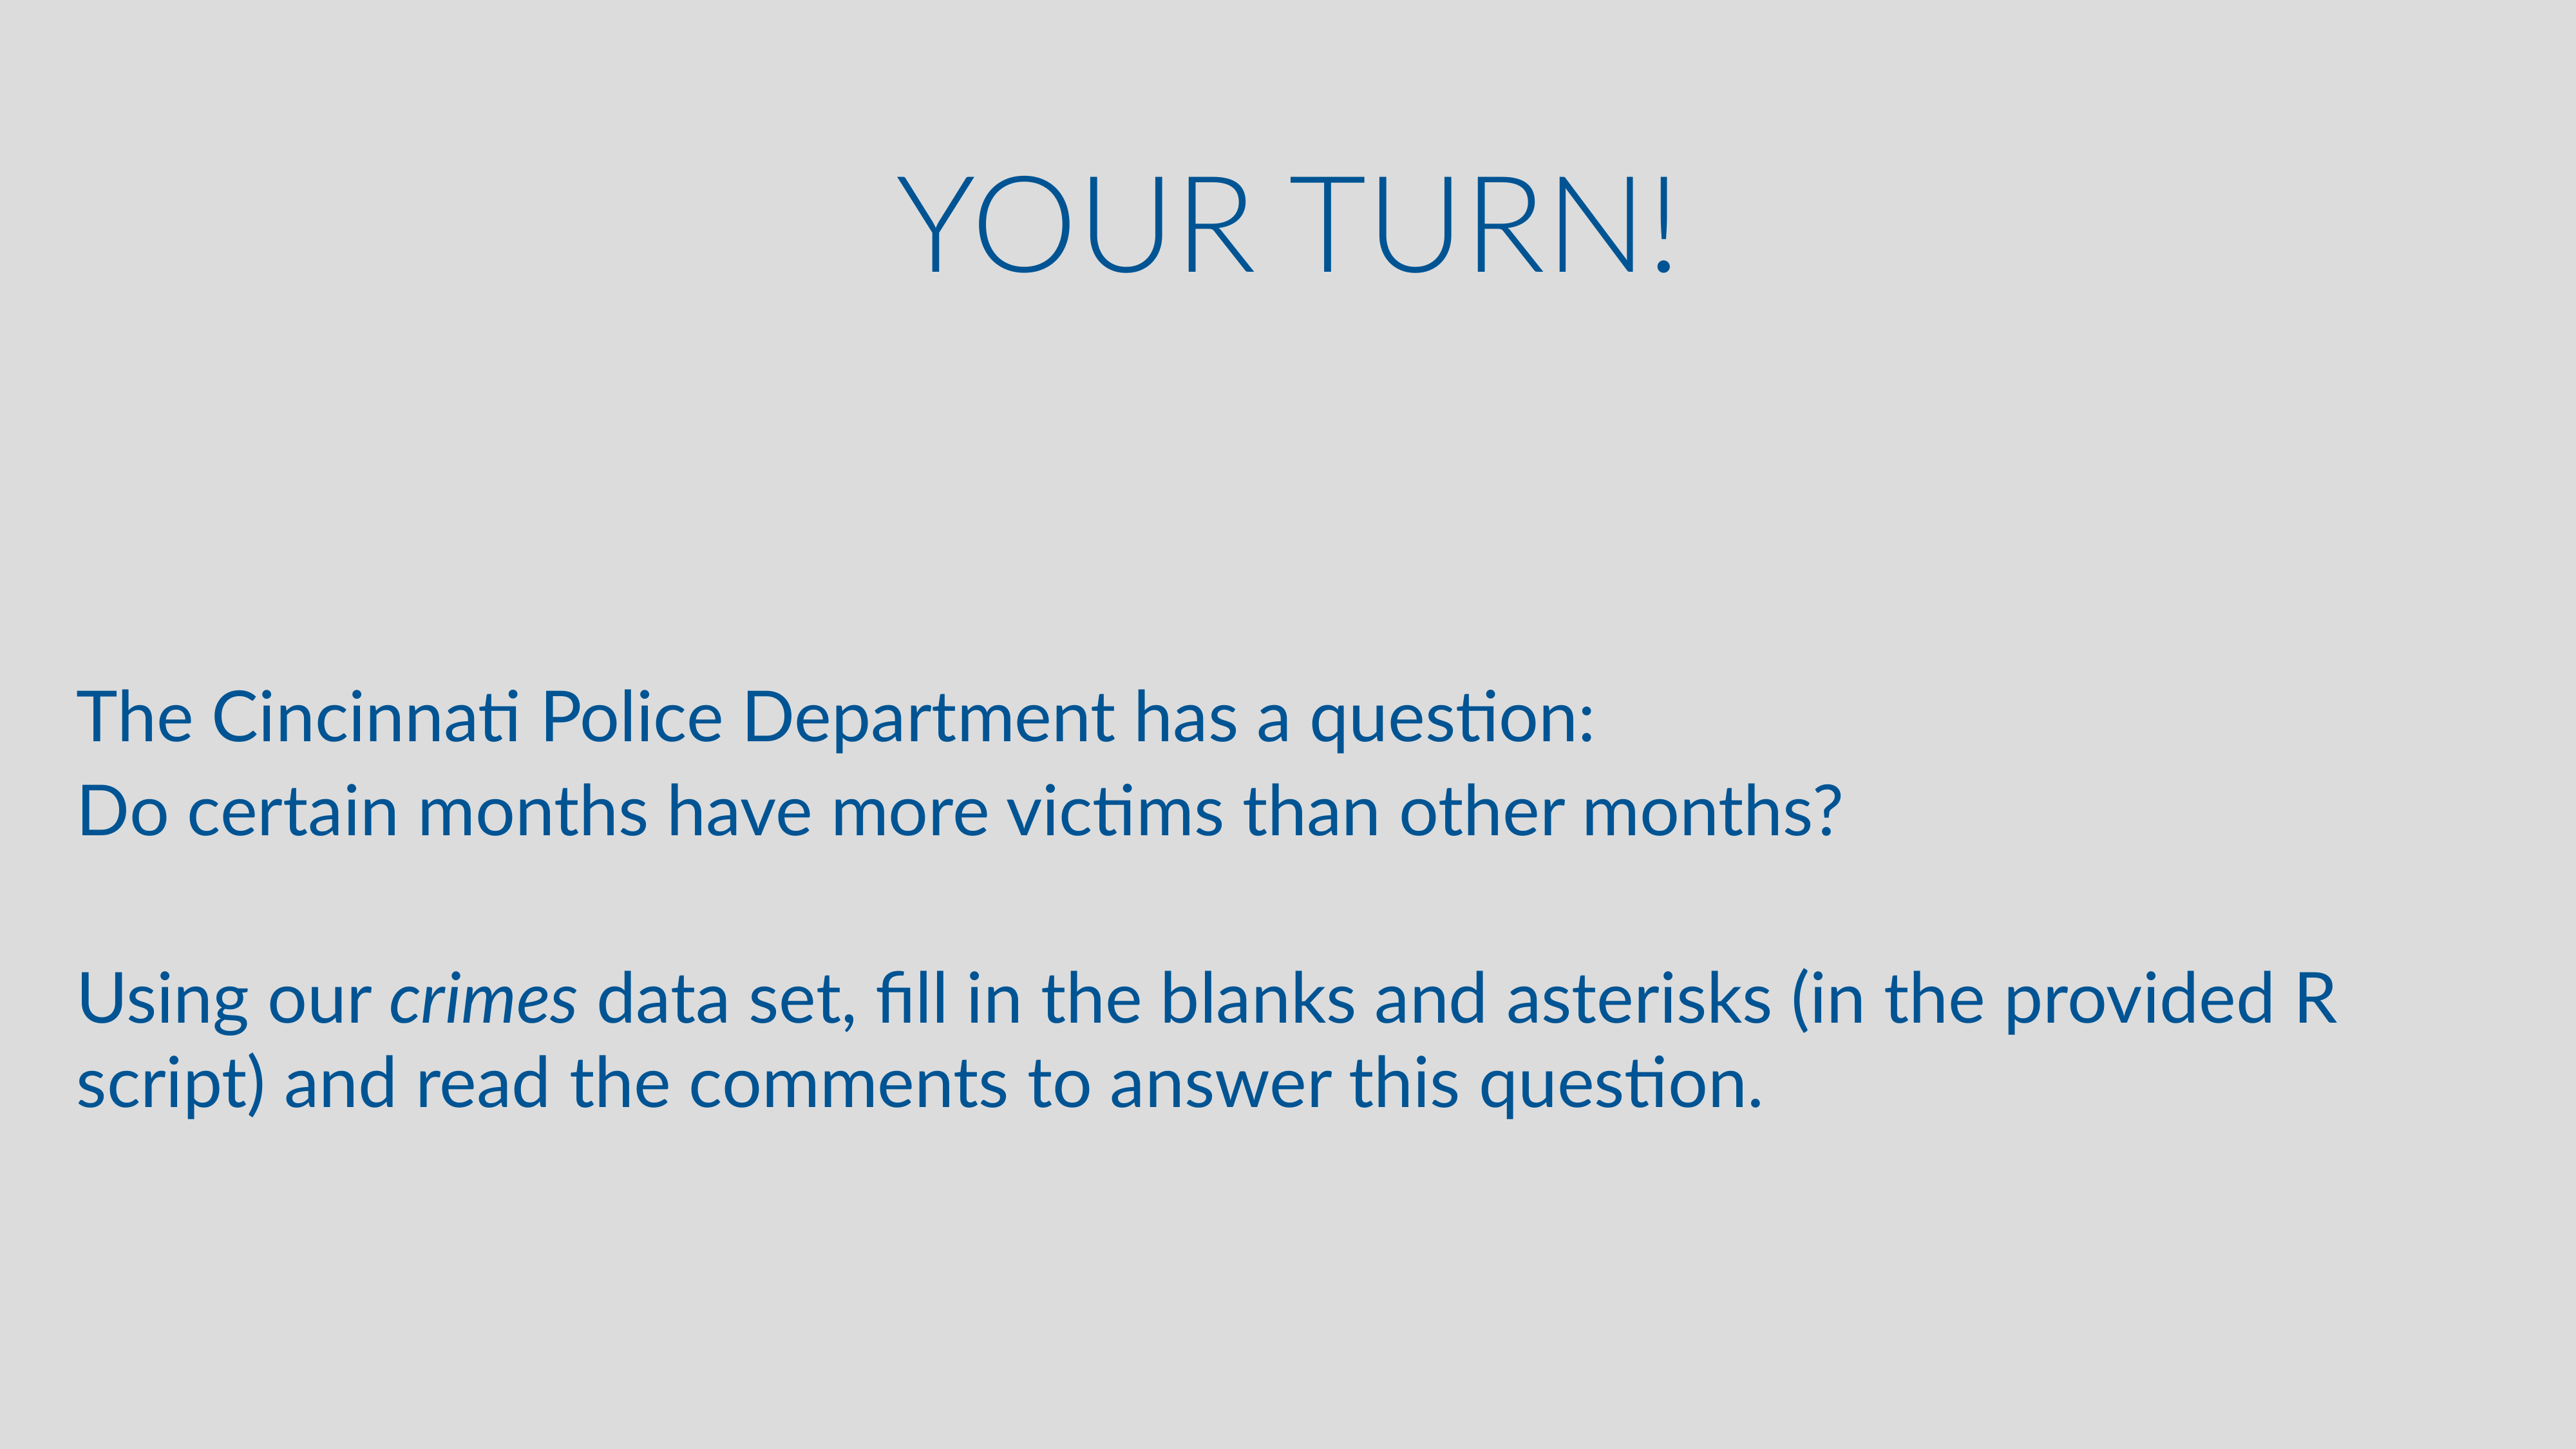

# Your turn!
The Cincinnati Police Department has a question:
Do certain months have more victims than other months?

Using our crimes data set, fill in the blanks and asterisks (in the provided R script) and read the comments to answer this question.